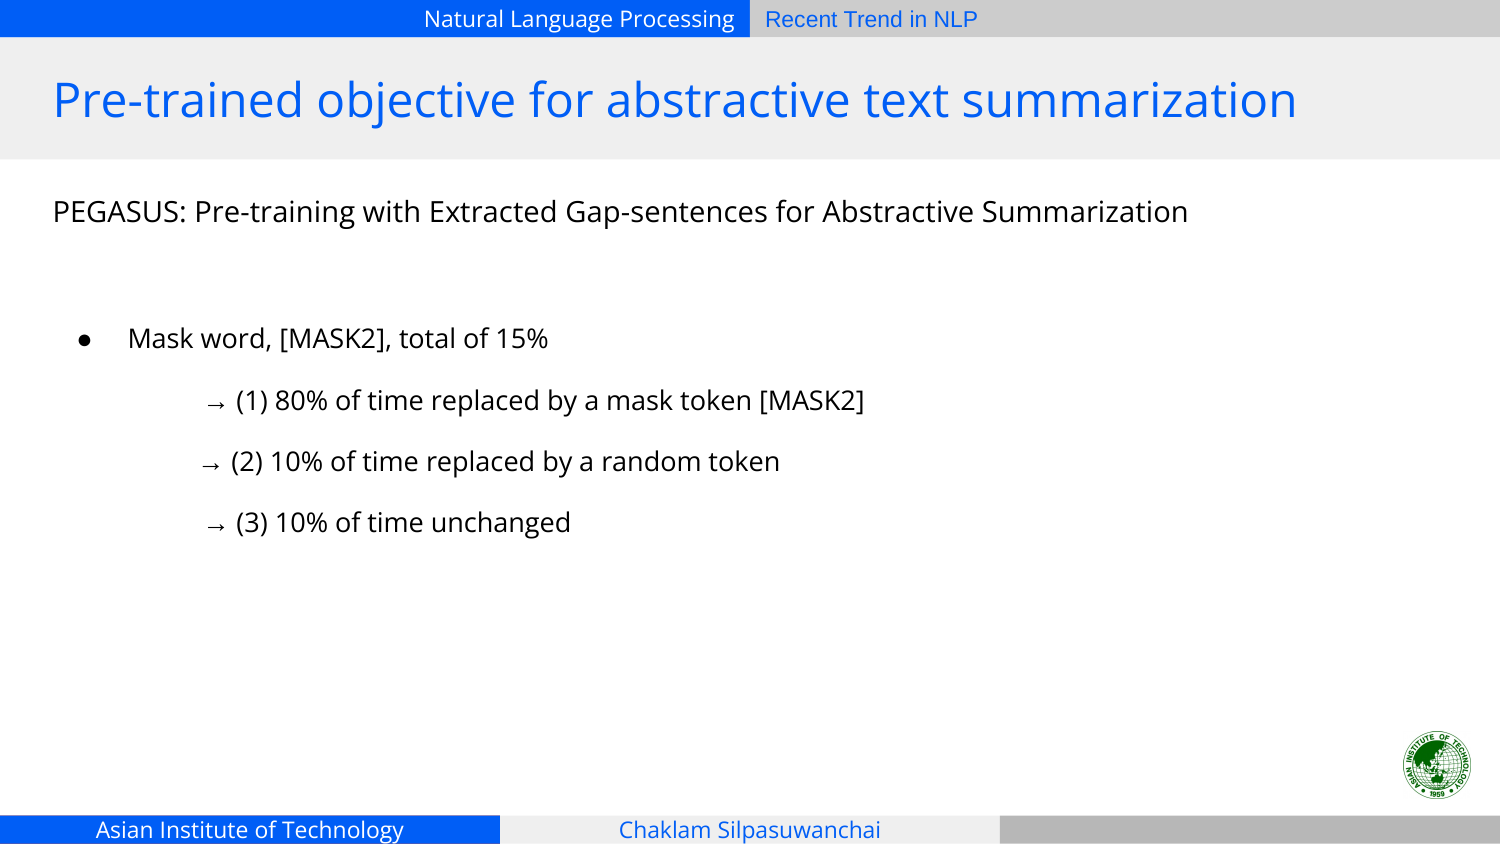

# Pre-trained objective for abstractive text summarization
PEGASUS: Pre-training with Extracted Gap-sentences for Abstractive Summarization

Mask word, [MASK2], total of 15%
→ (1) 80% of time replaced by a mask token [MASK2]
          → (2) 10% of time replaced by a random token
→ (3) 10% of time unchanged